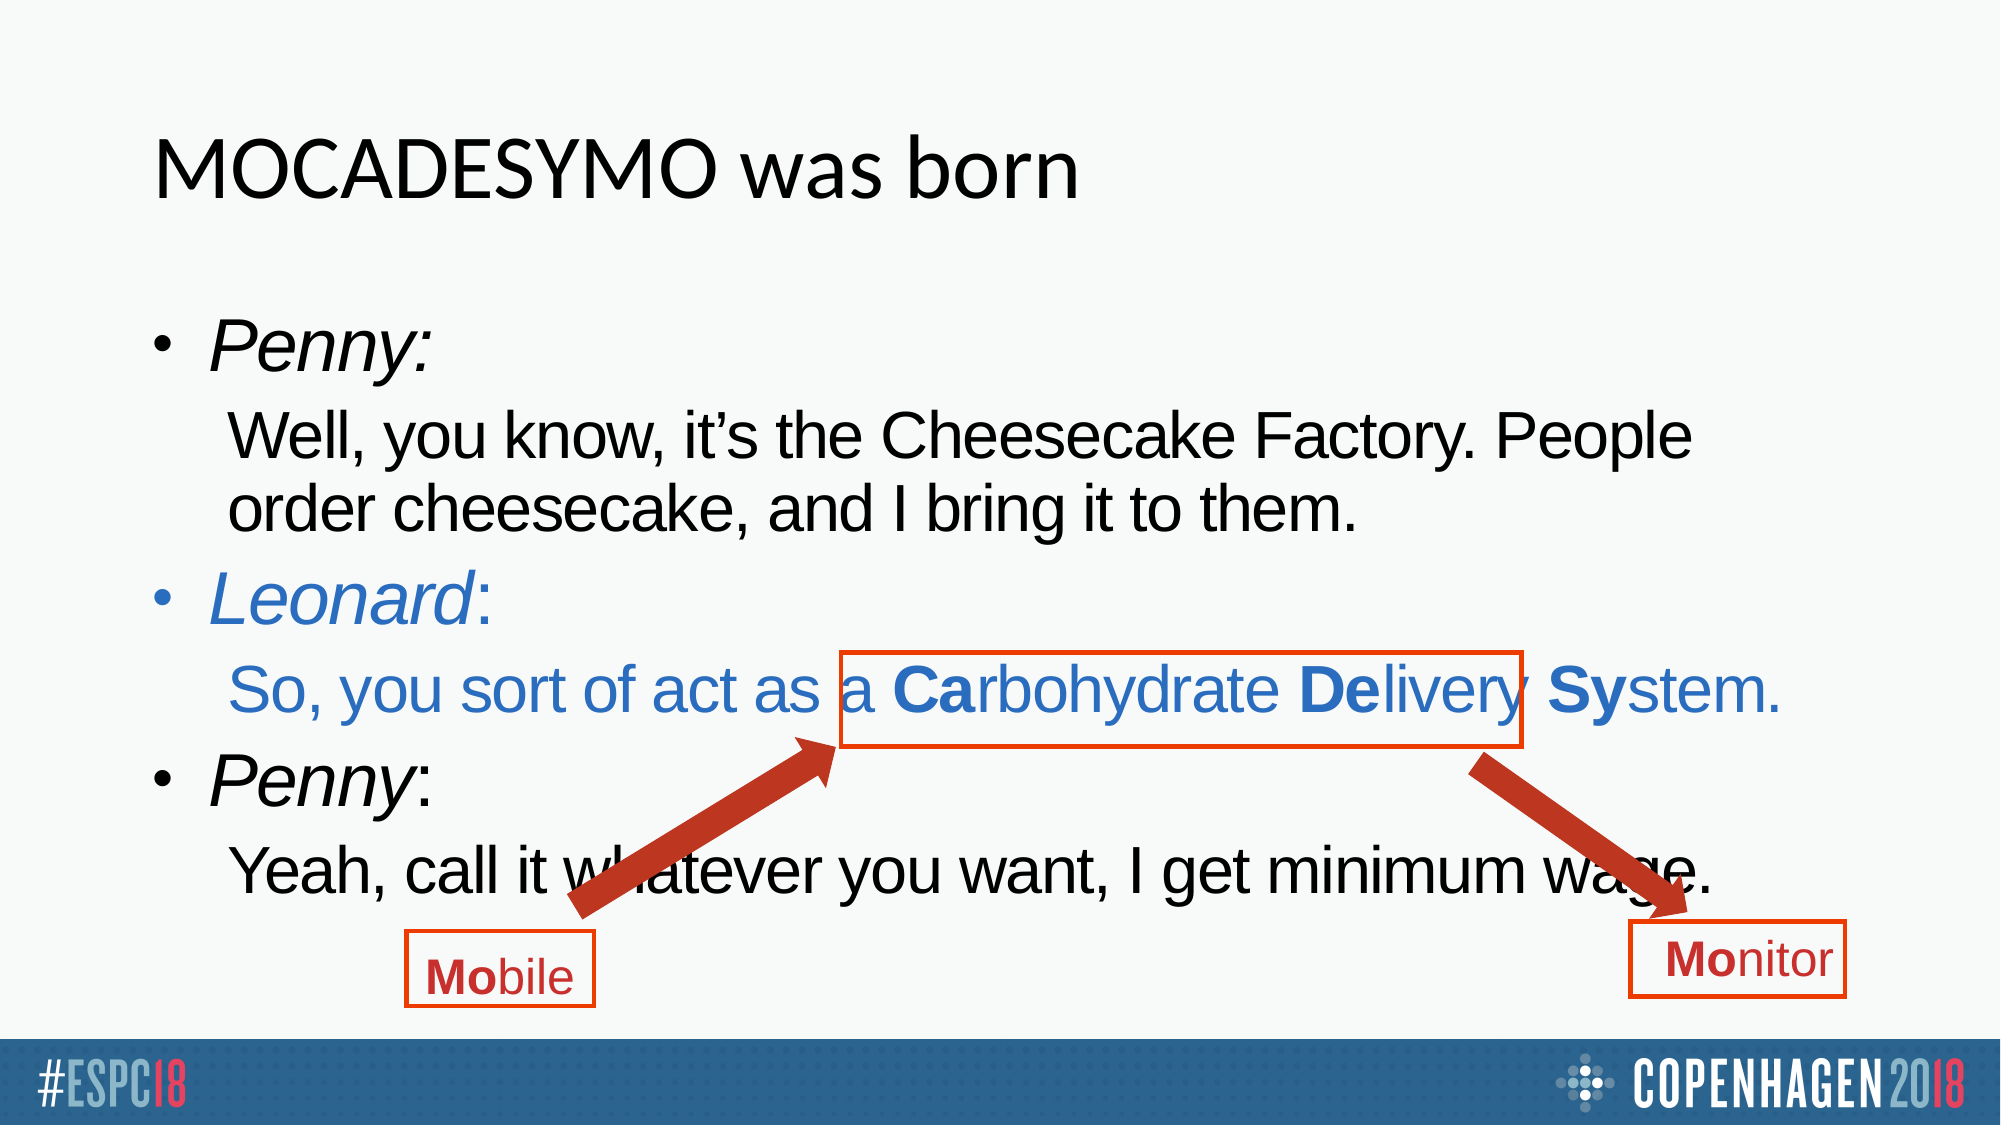

# MOCADESYMO was born
Penny:
Well, you know, it’s the Cheesecake Factory. People order cheesecake, and I bring it to them.
Leonard:
So, you sort of act as a Carbohydrate Delivery System.
Penny:
Yeah, call it whatever you want, I get minimum wage.

Monitor

Mobile